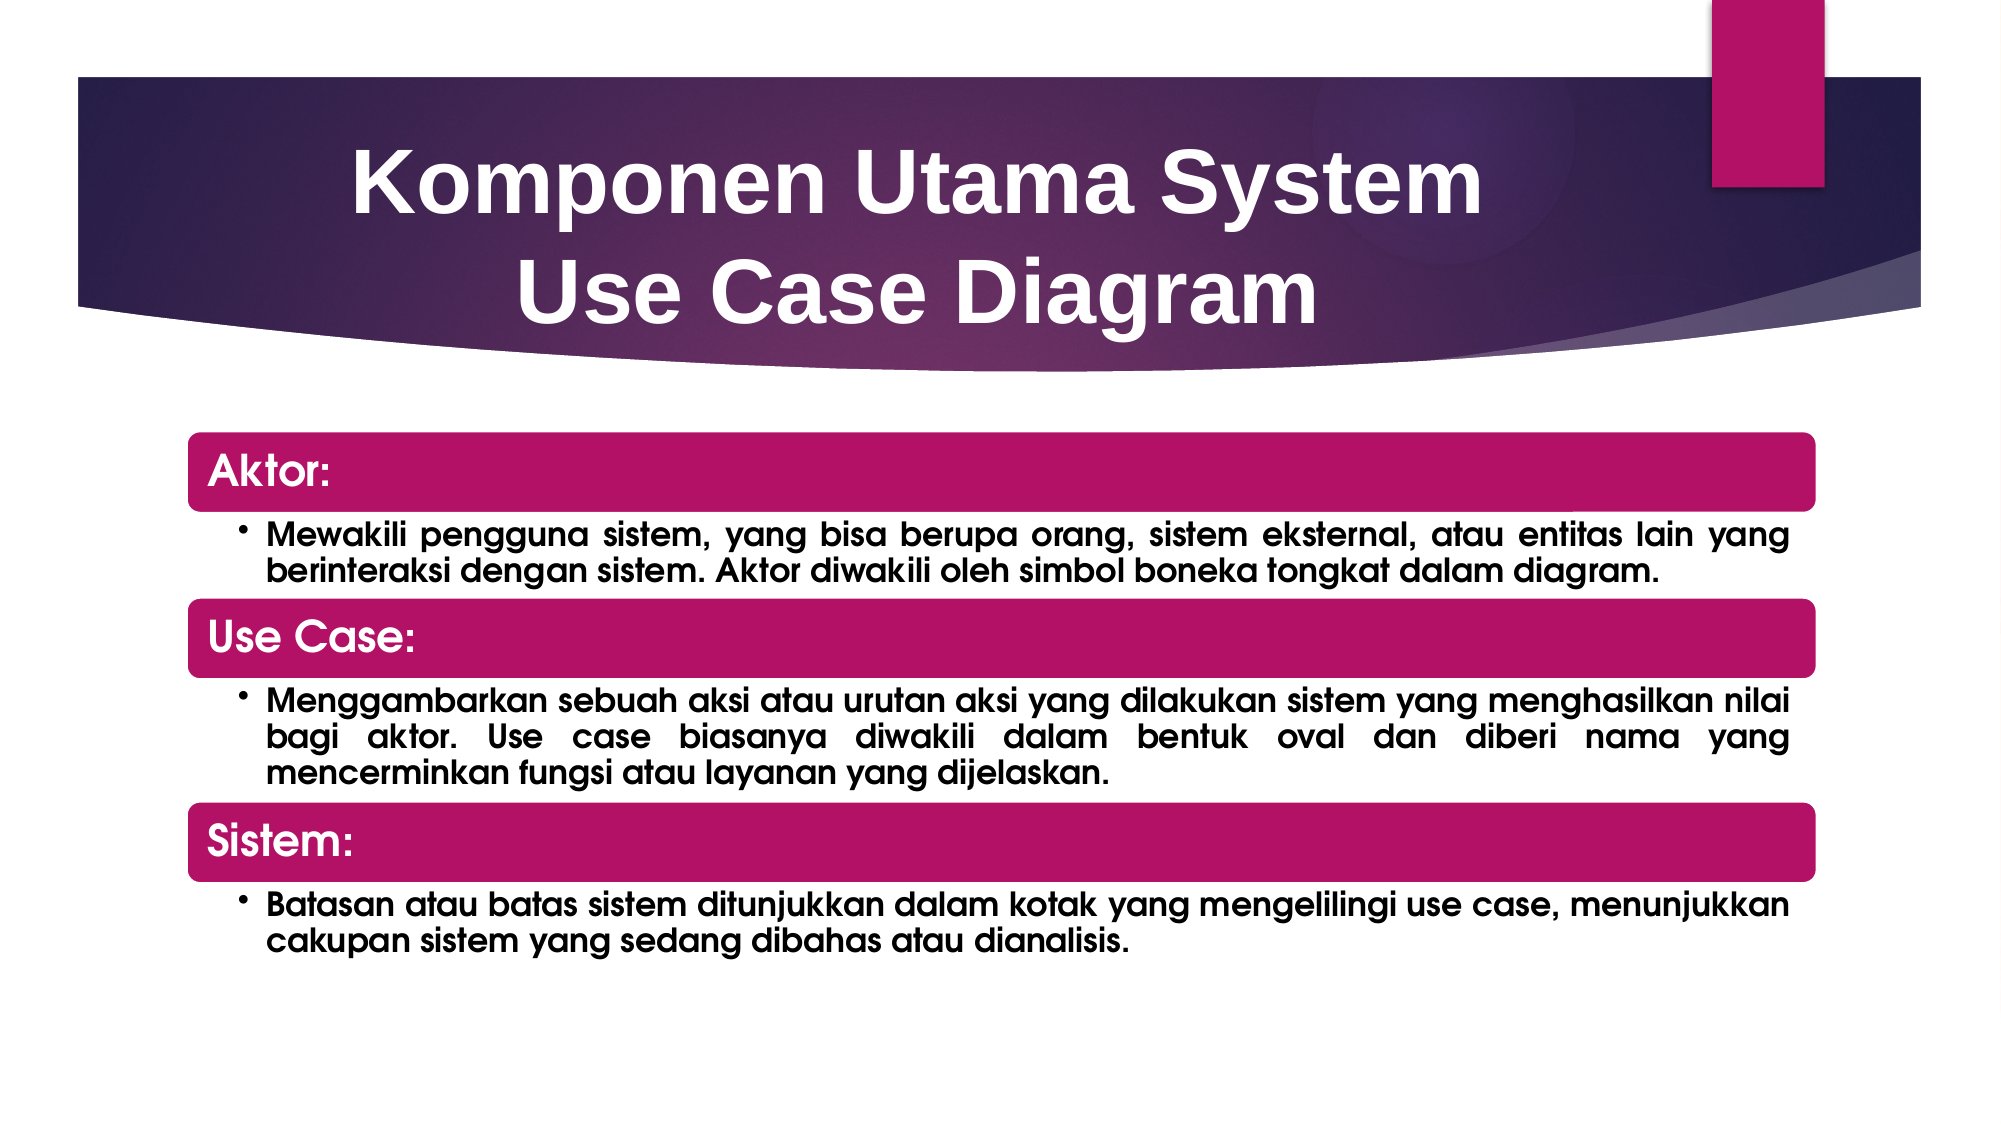

Komponen Utama System Use Case Diagram
Aktor:
Mewakili pengguna sistem, yang bisa berupa orang, sistem eksternal, atau entitas lain yang berinteraksi dengan sistem. Aktor diwakili oleh simbol boneka tongkat dalam diagram.
Use Case:
Menggambarkan sebuah aksi atau urutan aksi yang dilakukan sistem yang menghasilkan nilai bagi aktor. Use case biasanya diwakili dalam bentuk oval dan diberi nama yang mencerminkan fungsi atau layanan yang dijelaskan.
Sistem:
Batasan atau batas sistem ditunjukkan dalam kotak yang mengelilingi use case, menunjukkan cakupan sistem yang sedang dibahas atau dianalisis.